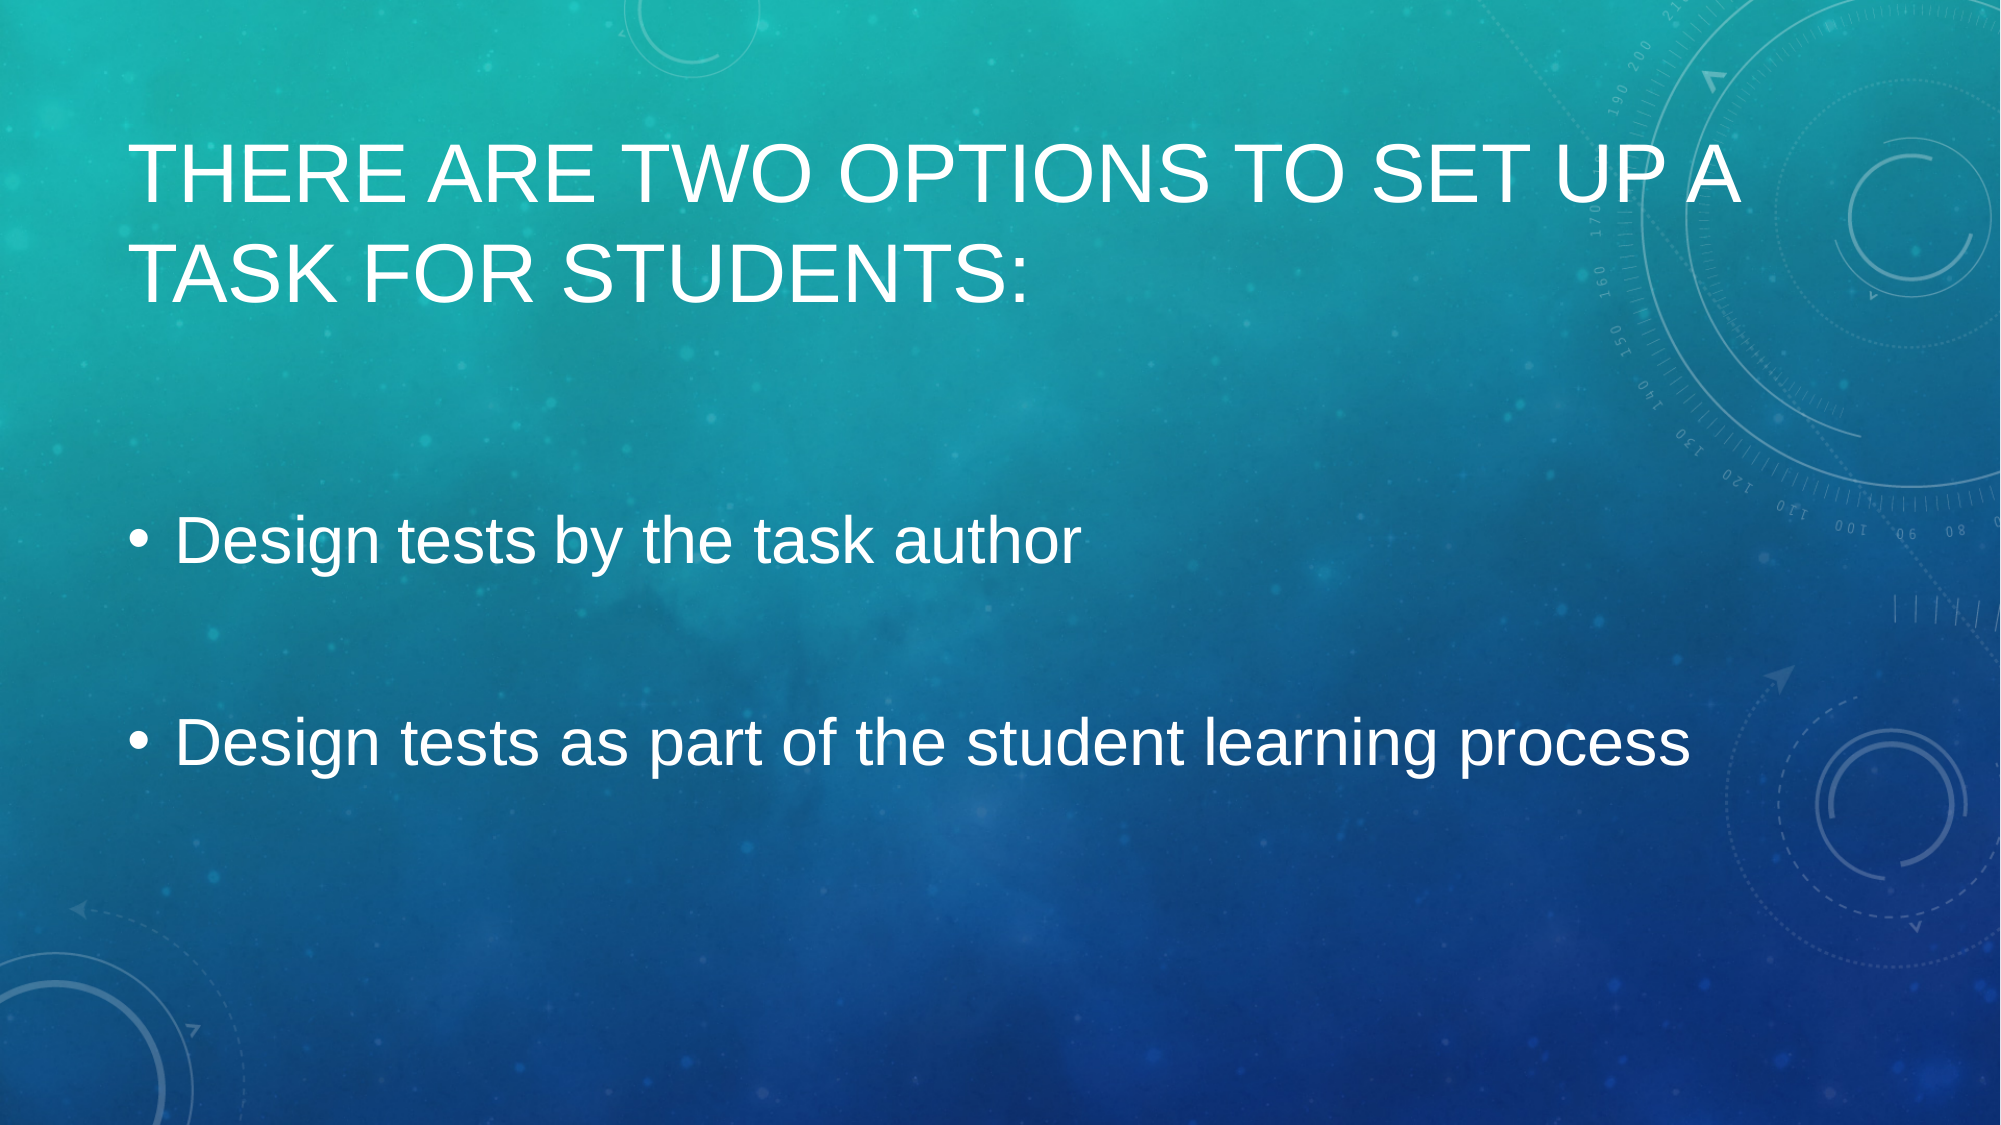

# There are two options to set up a task for students:
Design tests by the task author

Design tests as part of the student learning process